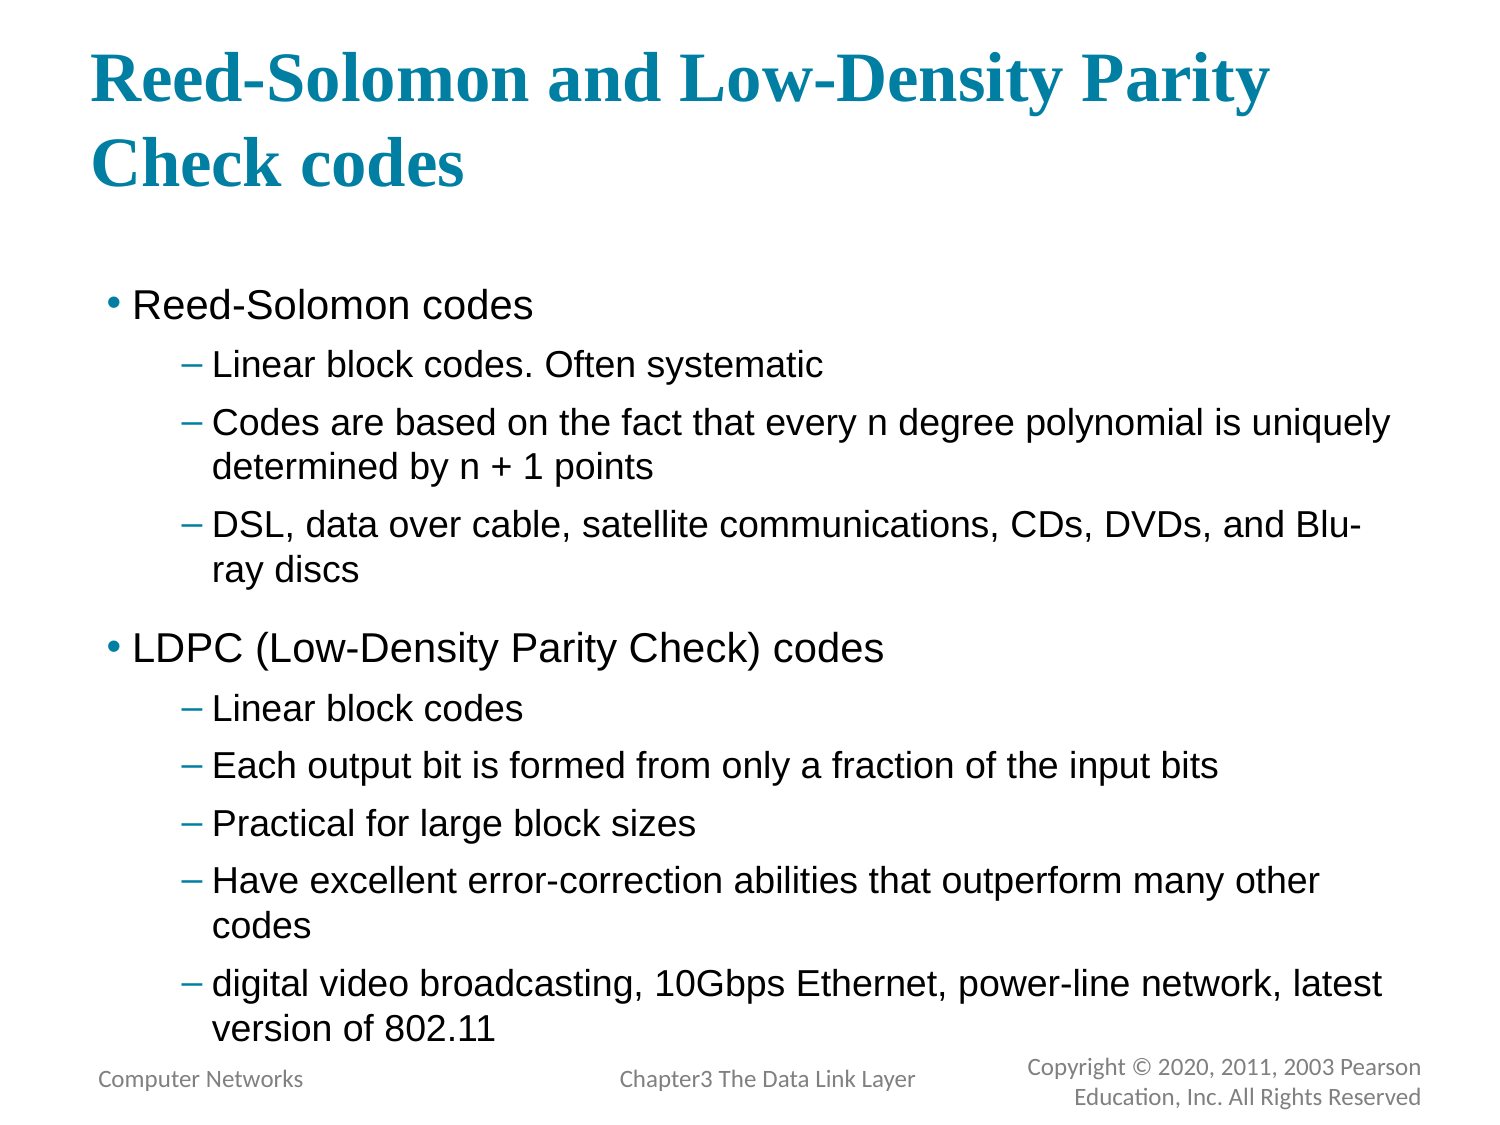

# Reed-Solomon and Low-Density Parity Check codes
Reed-Solomon codes
Linear block codes. Often systematic
Codes are based on the fact that every n degree polynomial is uniquely determined by n + 1 points
DSL, data over cable, satellite communications, CDs, DVDs, and Blu-ray discs
LDPC (Low-Density Parity Check) codes
Linear block codes
Each output bit is formed from only a fraction of the input bits
Practical for large block sizes
Have excellent error-correction abilities that outperform many other codes
digital video broadcasting, 10Gbps Ethernet, power-line network, latest version of 802.11